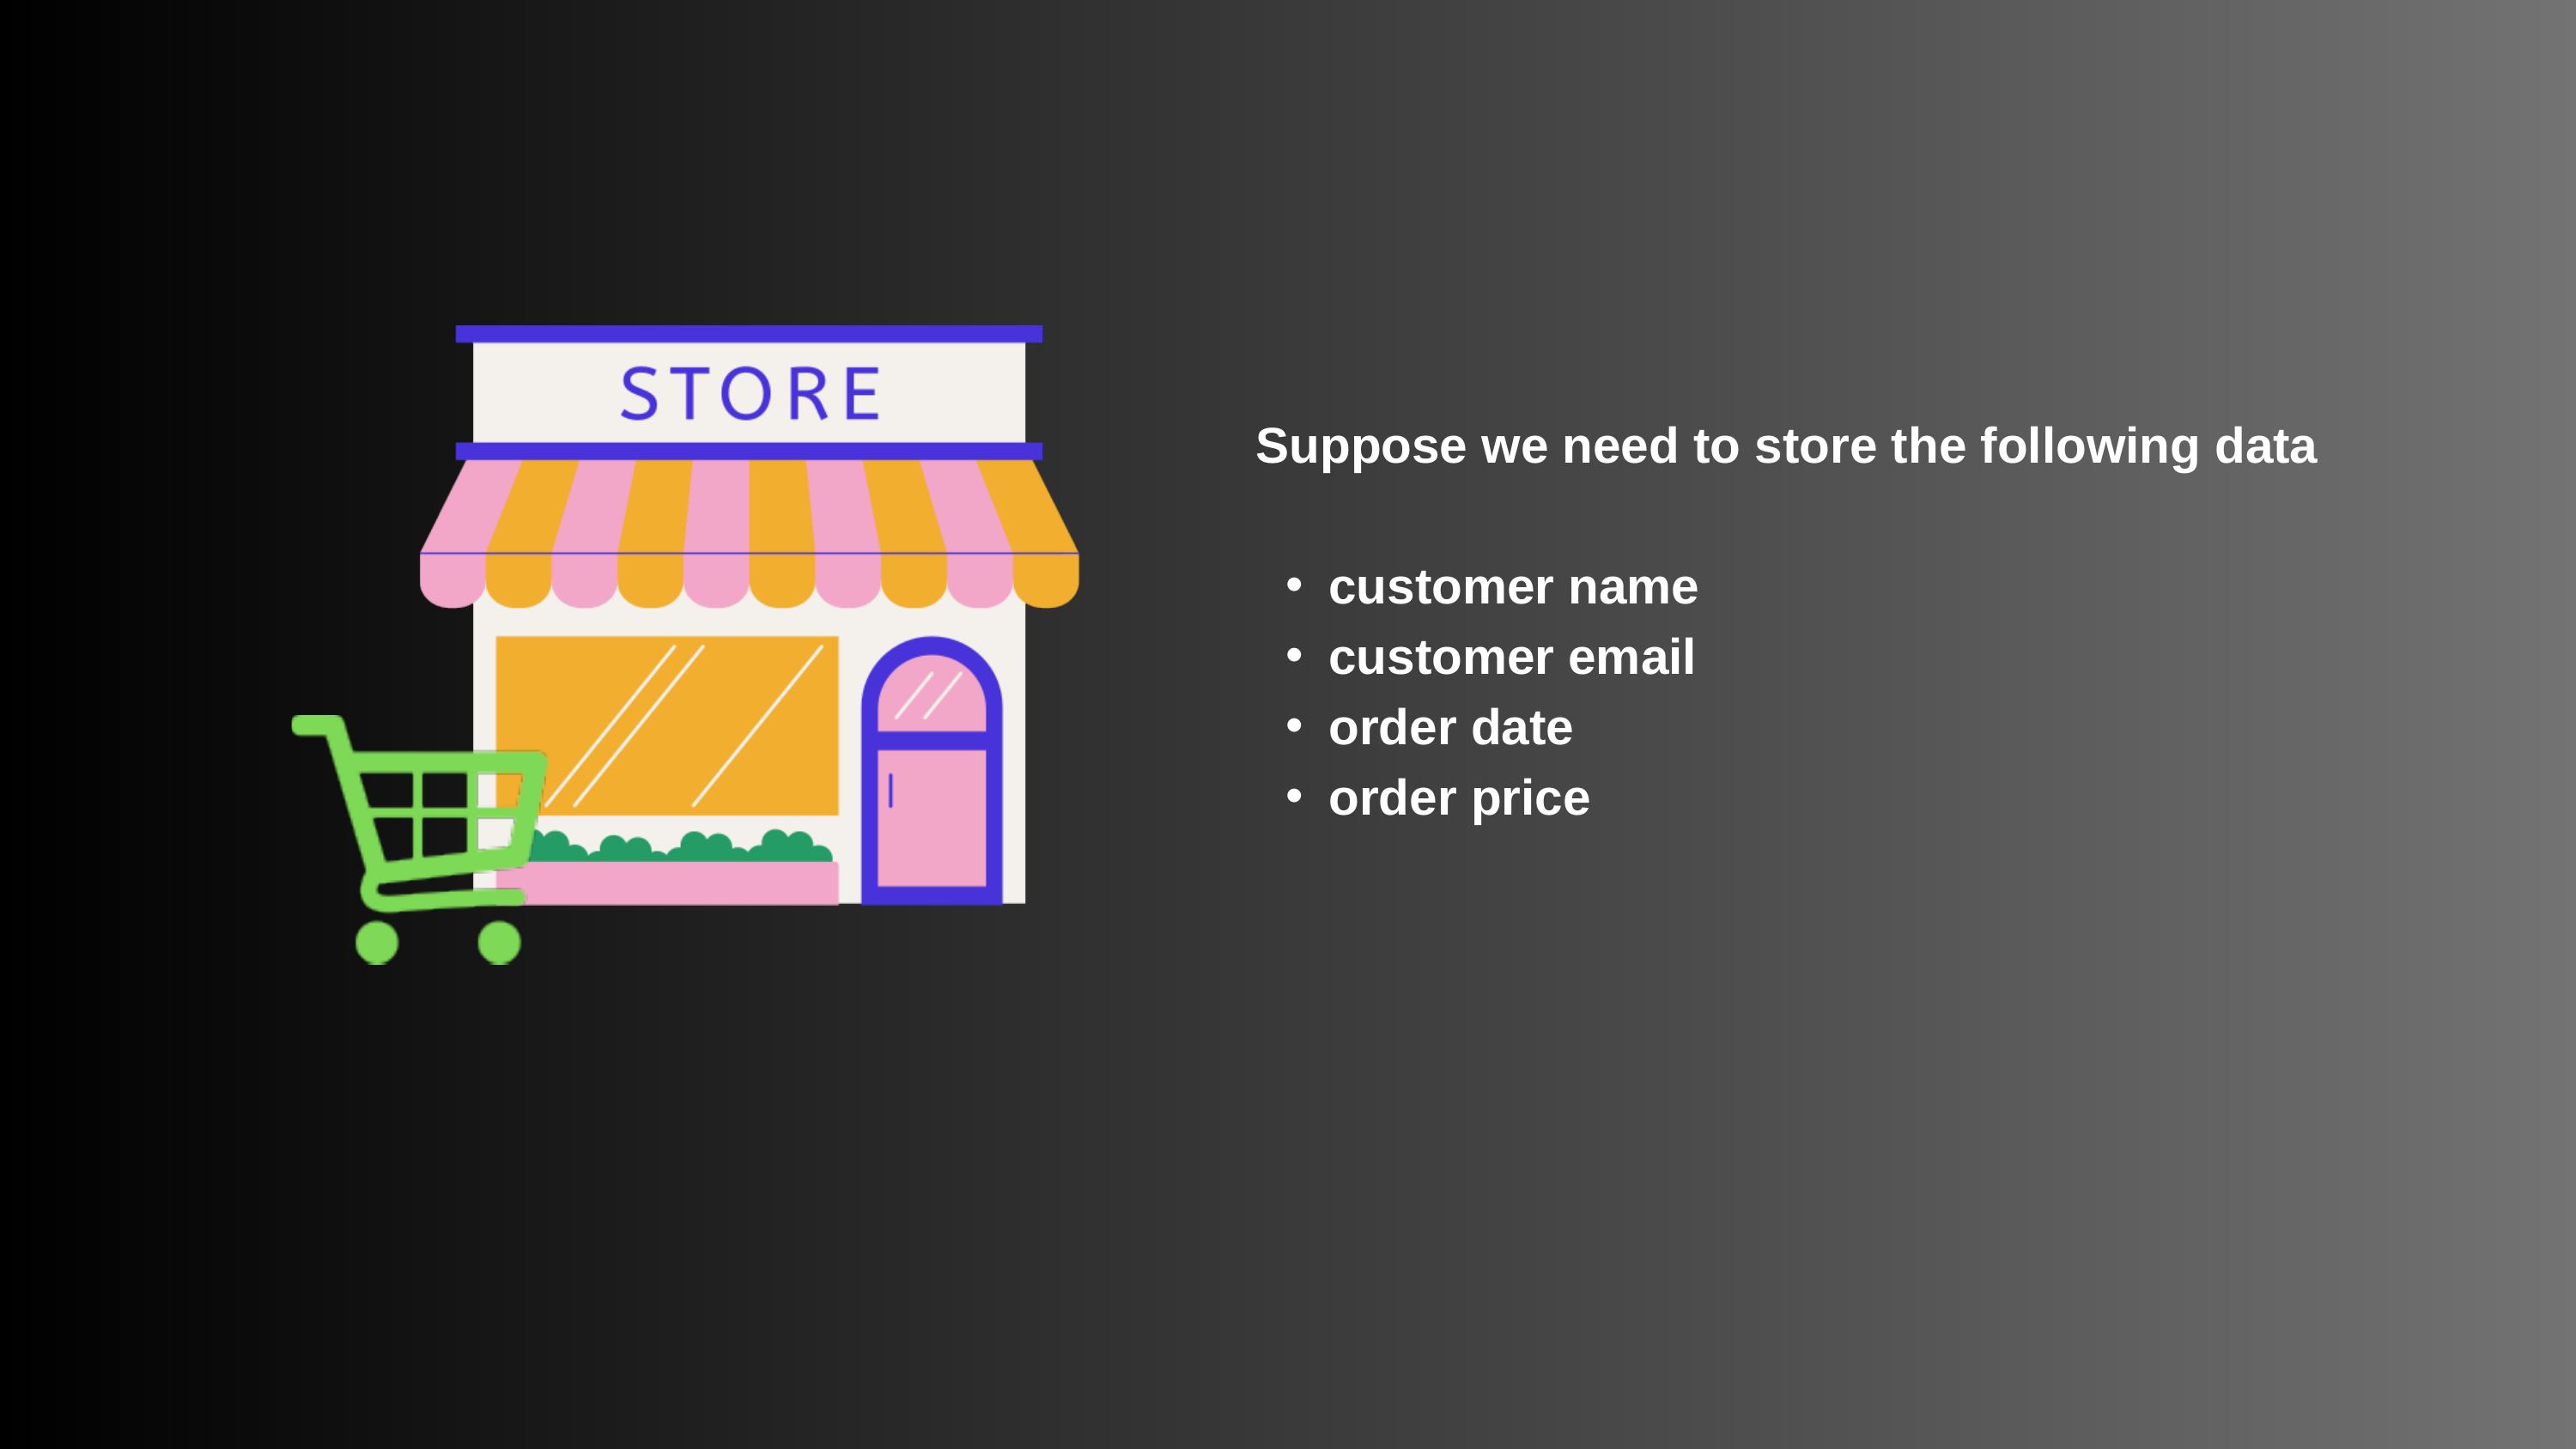

Suppose we need to store the following data

customer name
customer email
order date
order price